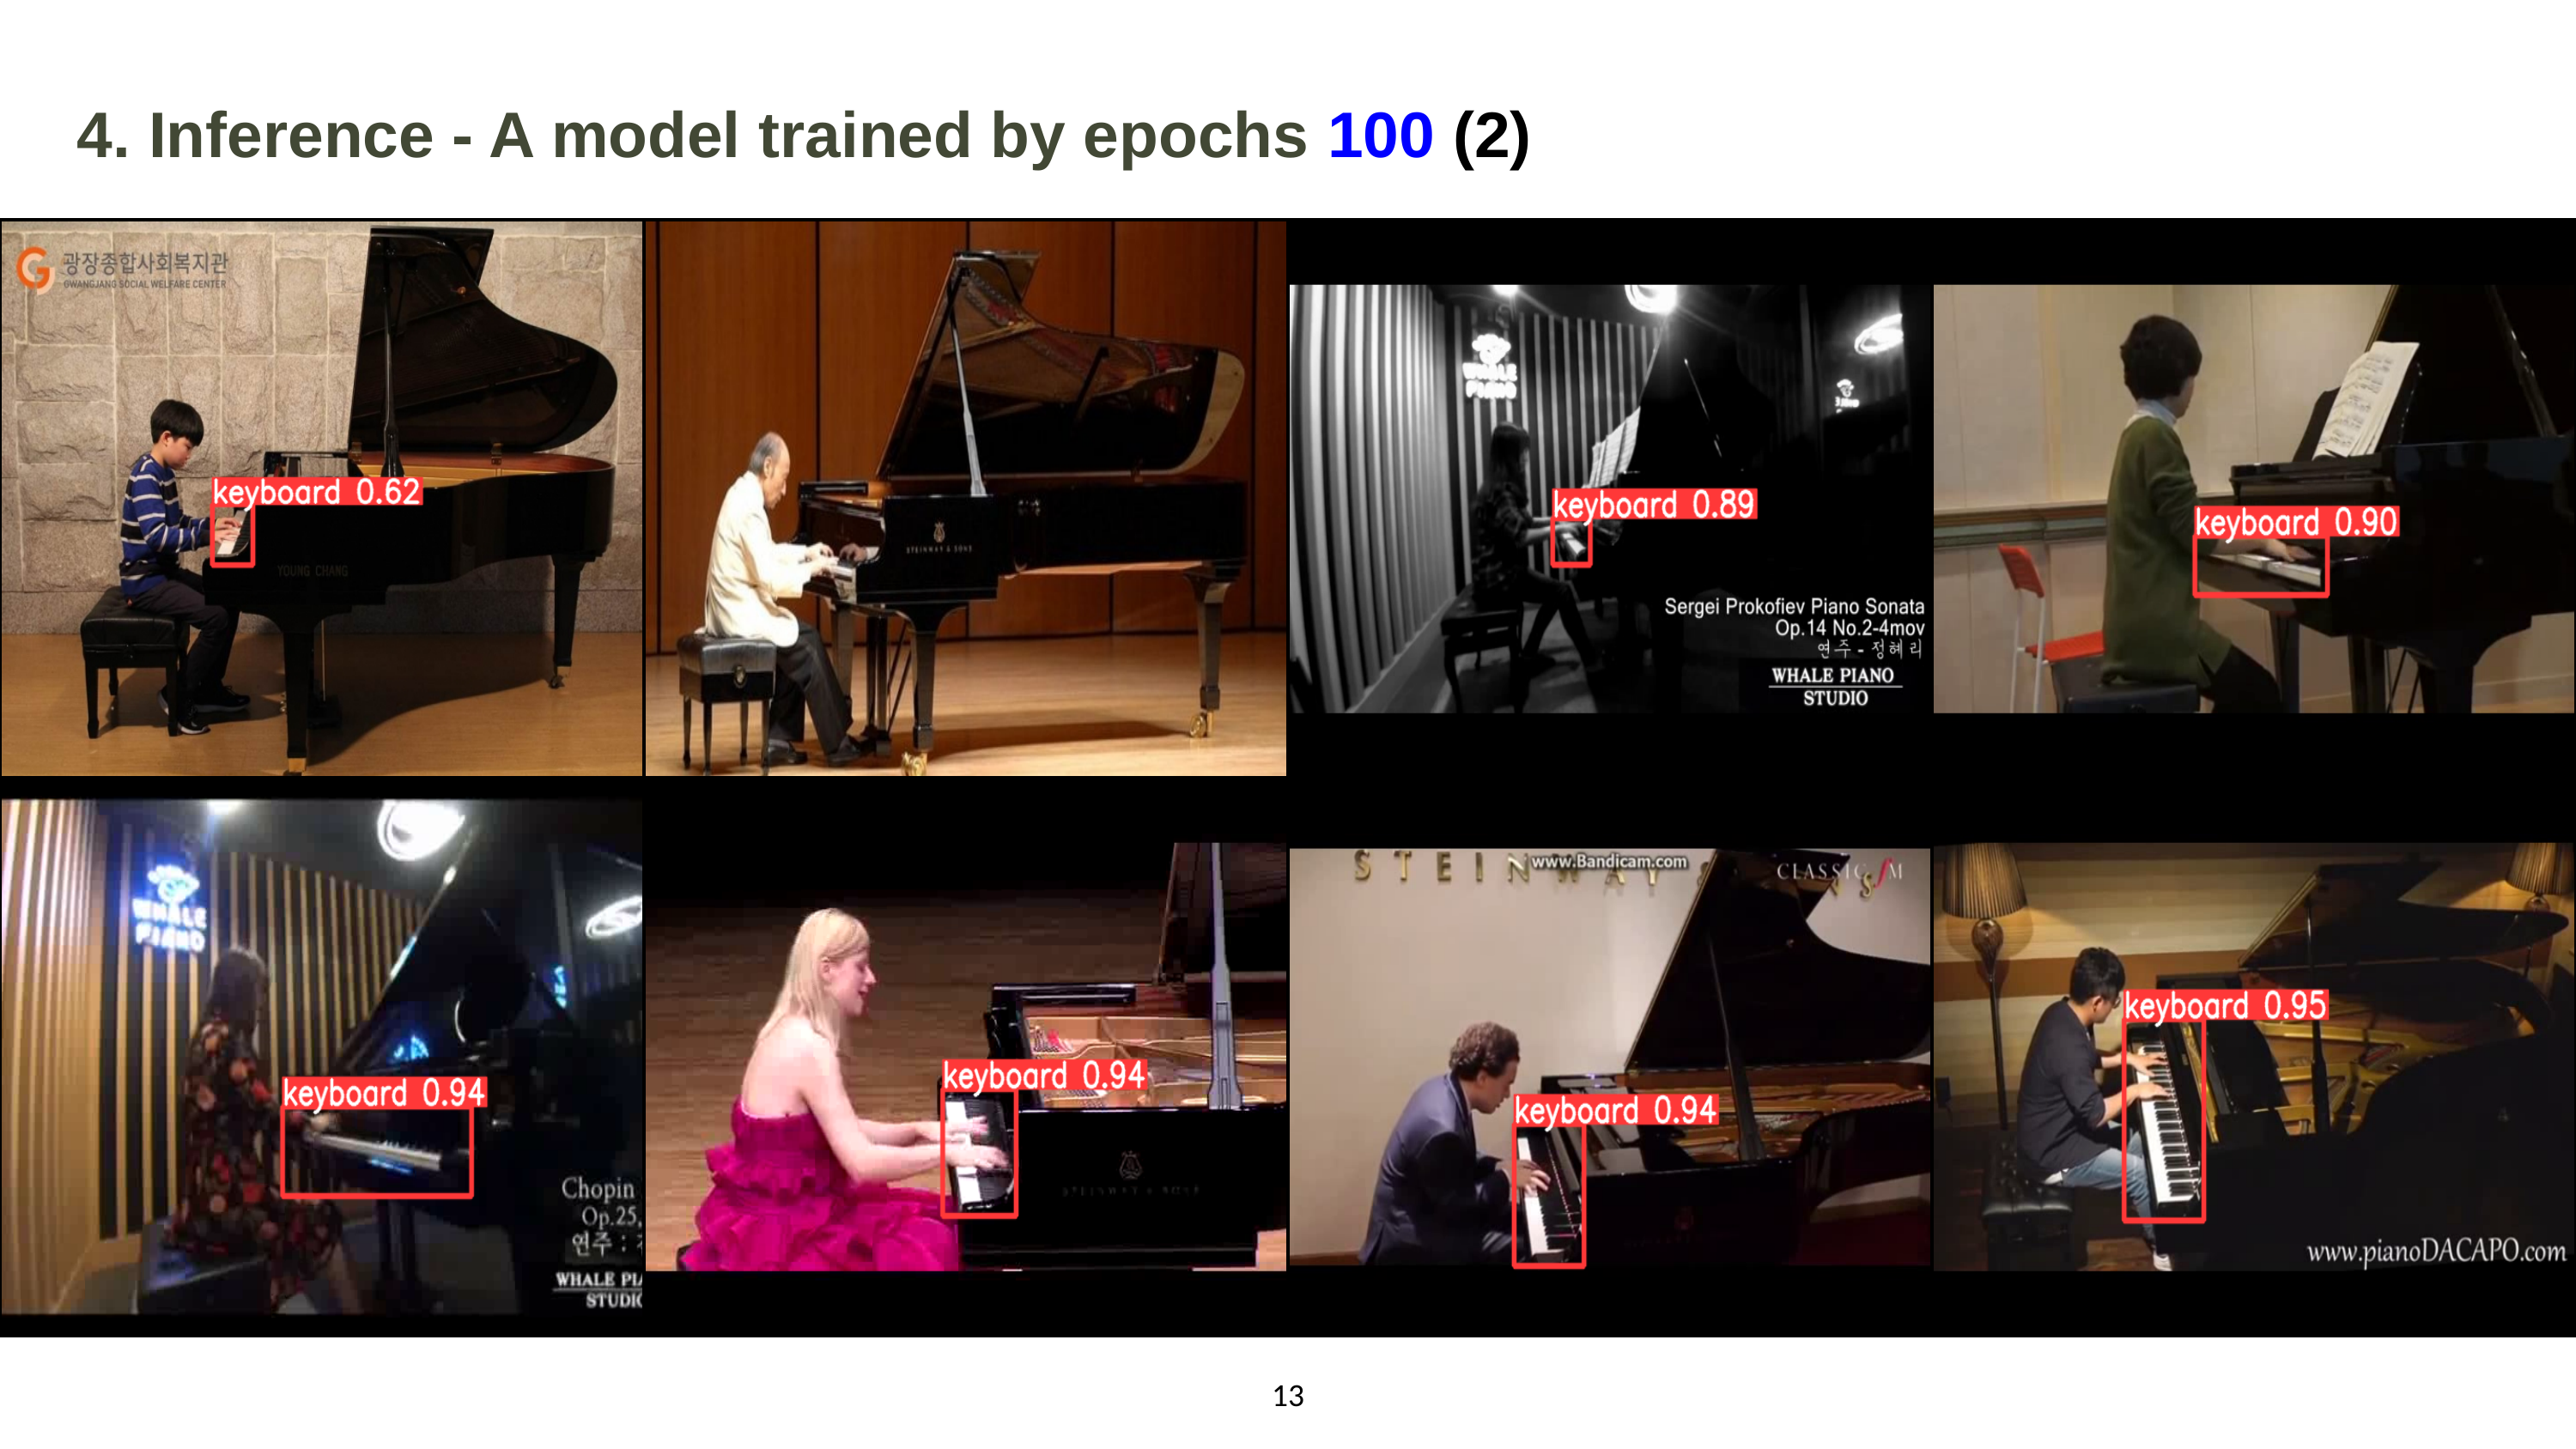

4. Inference - A model trained by epochs 100 (2)

13